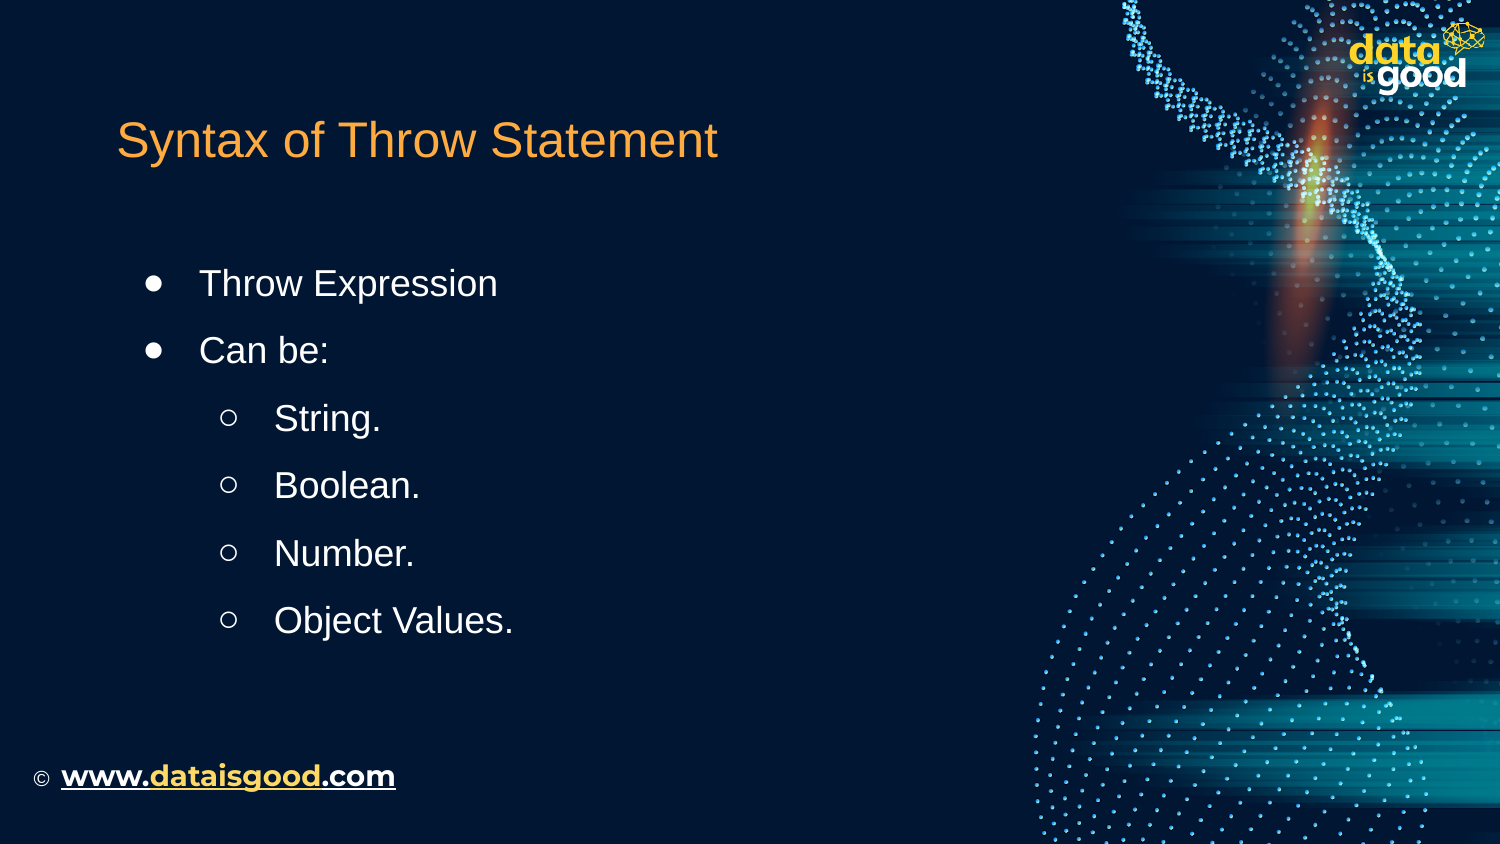

# Syntax of Throw Statement
Throw Expression
Can be:
String.
Boolean.
Number.
Object Values.